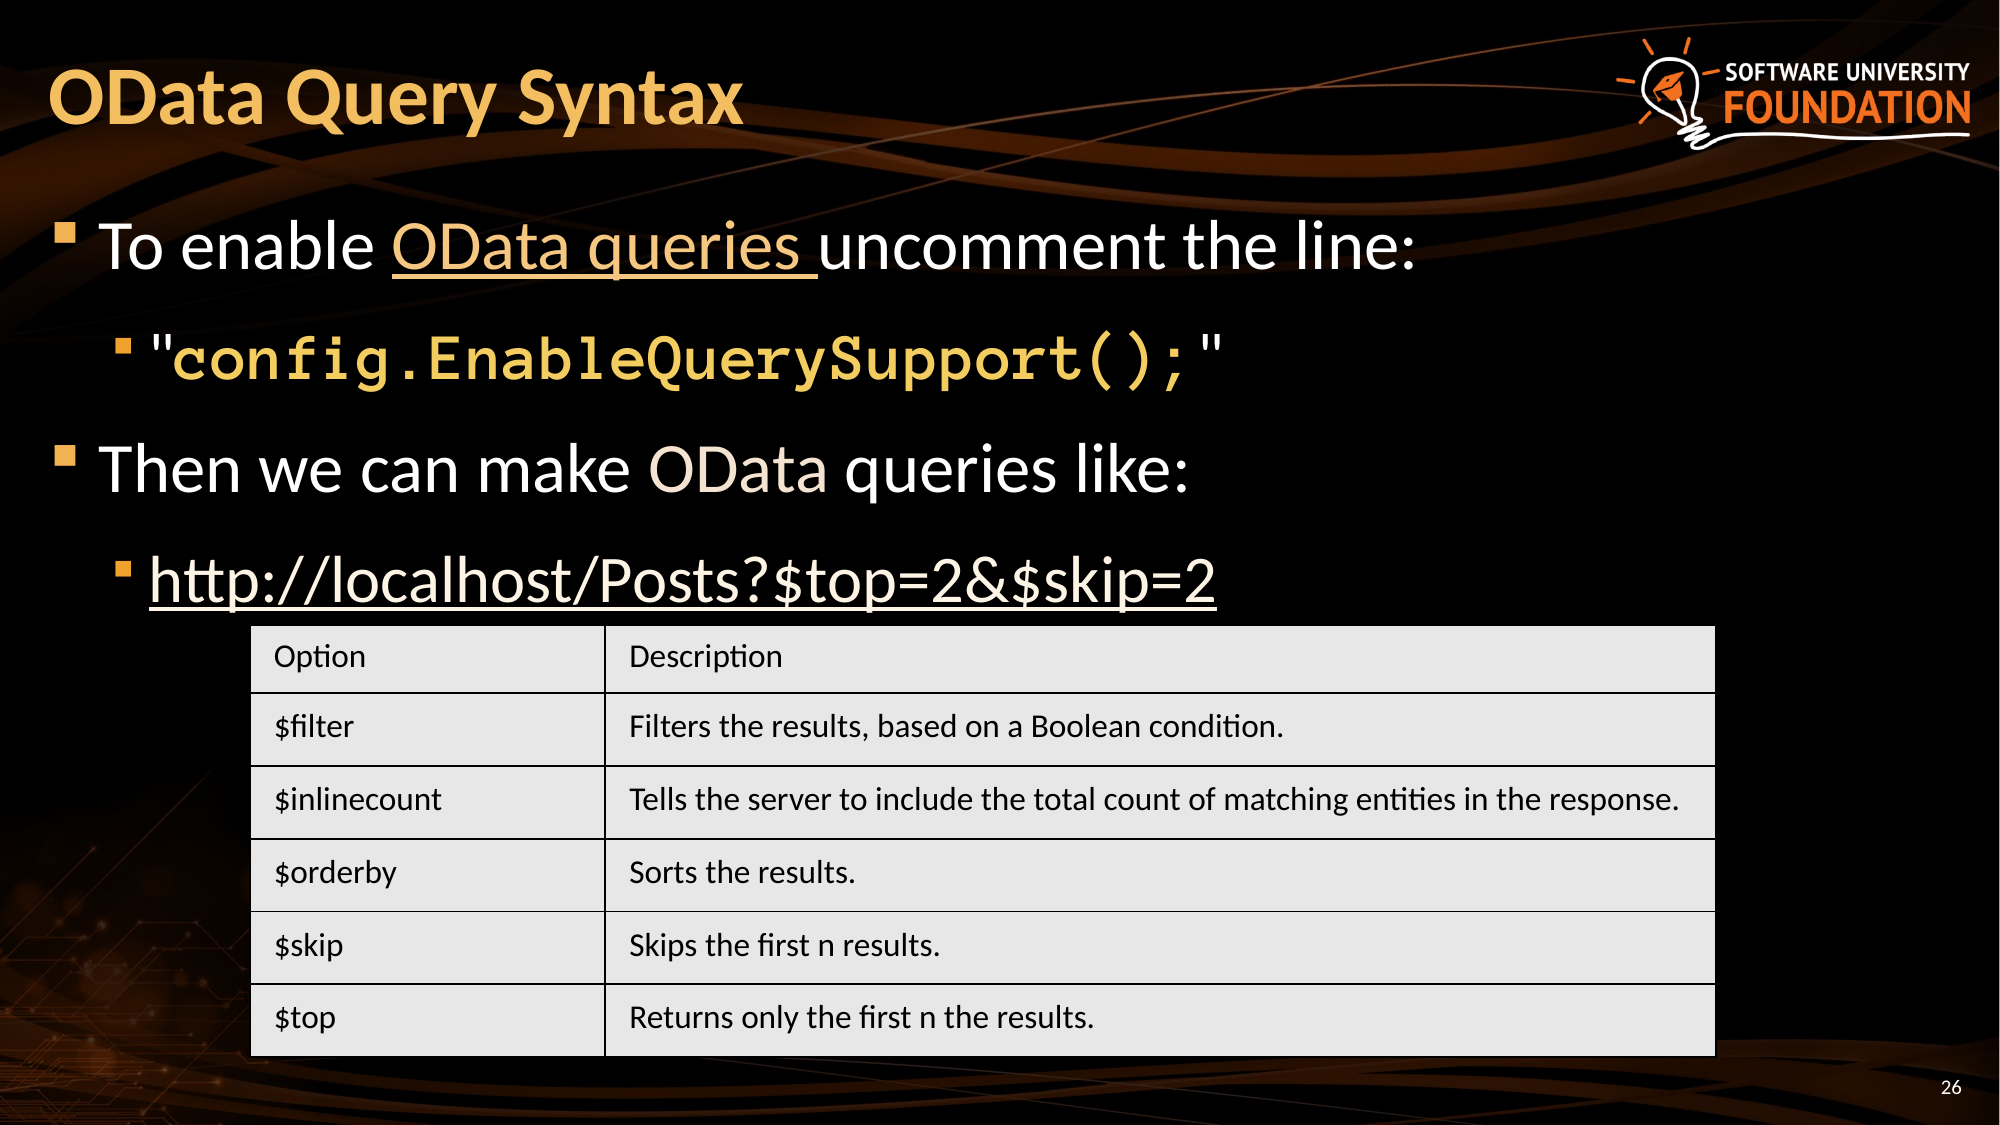

# OData Query Syntax
To enable OData queries uncomment the line:
"config.EnableQuerySupport();"
Then we can make OData queries like:
http://localhost/Posts?$top=2&$skip=2
| Option | Description |
| --- | --- |
| $filter | Filters the results, based on a Boolean condition. |
| $inlinecount | Tells the server to include the total count of matching entities in the response. |
| $orderby | Sorts the results. |
| $skip | Skips the first n results. |
| $top | Returns only the first n the results. |
26